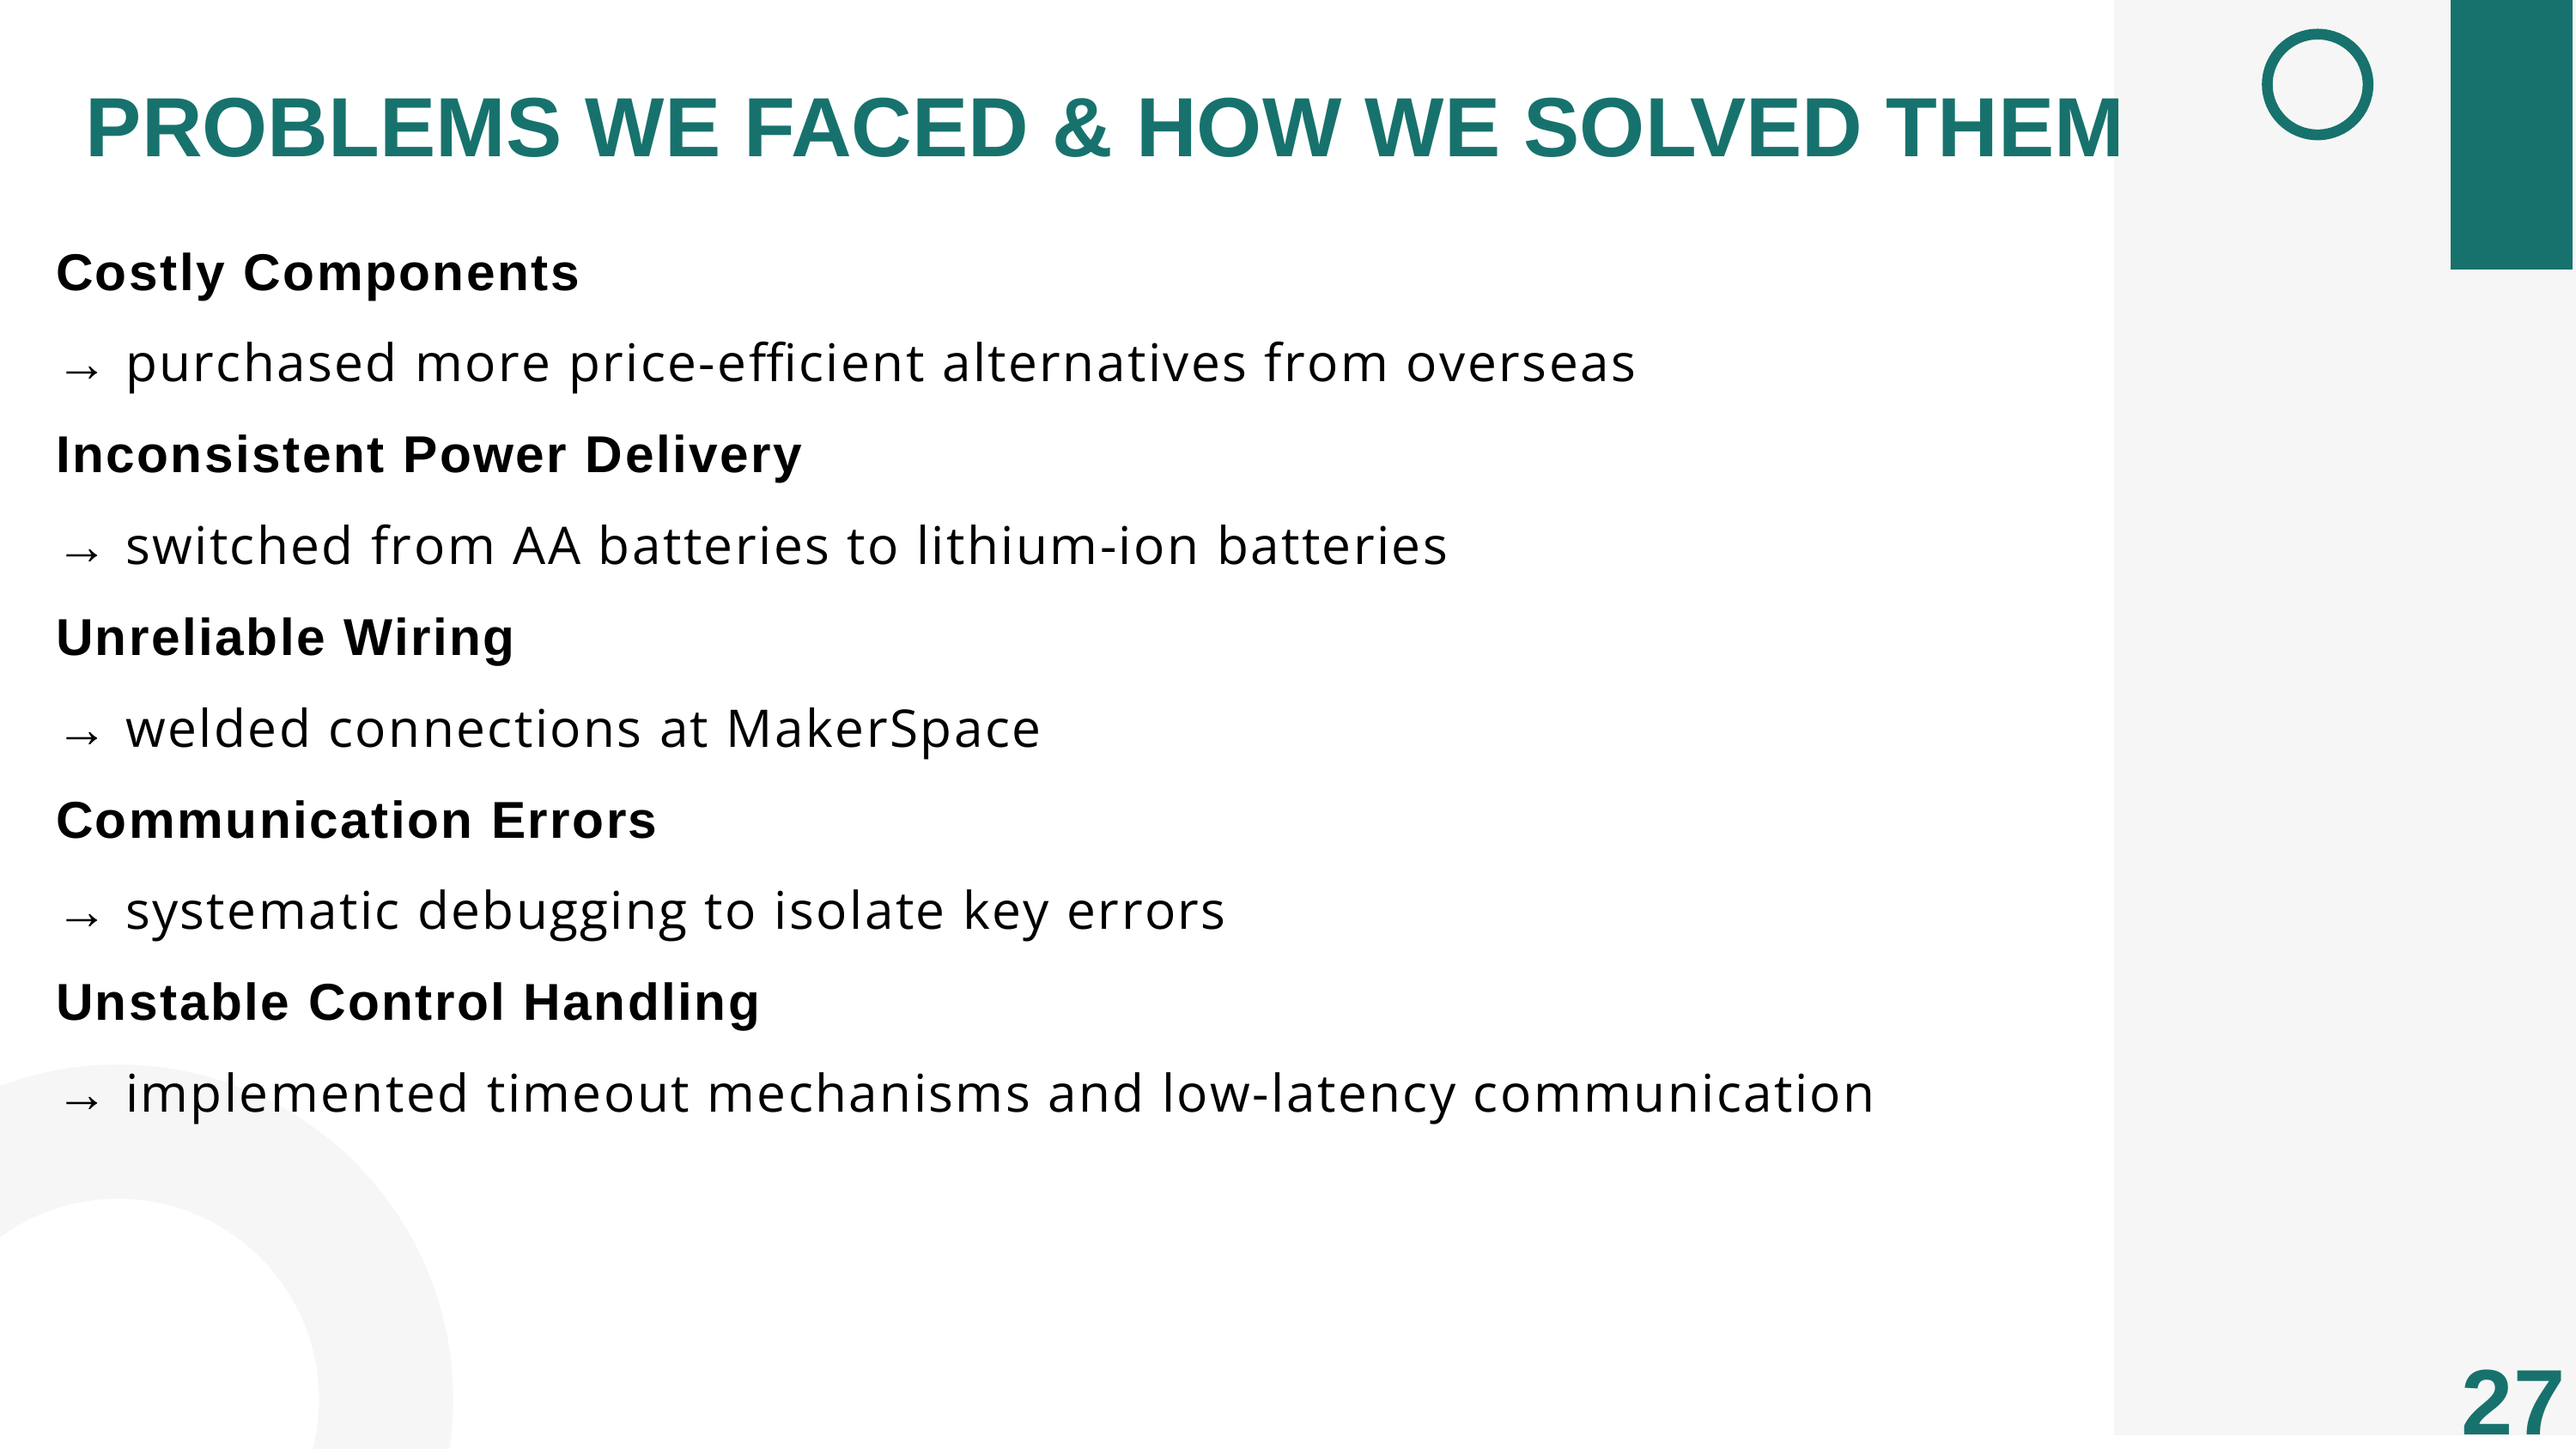

PROBLEMS WE FACED & HOW WE SOLVED THEM

Costly Components
→ purchased more price-efficient alternatives from overseas
Inconsistent Power Delivery
→ switched from AA batteries to lithium-ion batteries
Unreliable Wiring
→ welded connections at MakerSpace
Communication Errors
→ systematic debugging to isolate key errors
Unstable Control Handling
→ implemented timeout mechanisms and low-latency communication

27